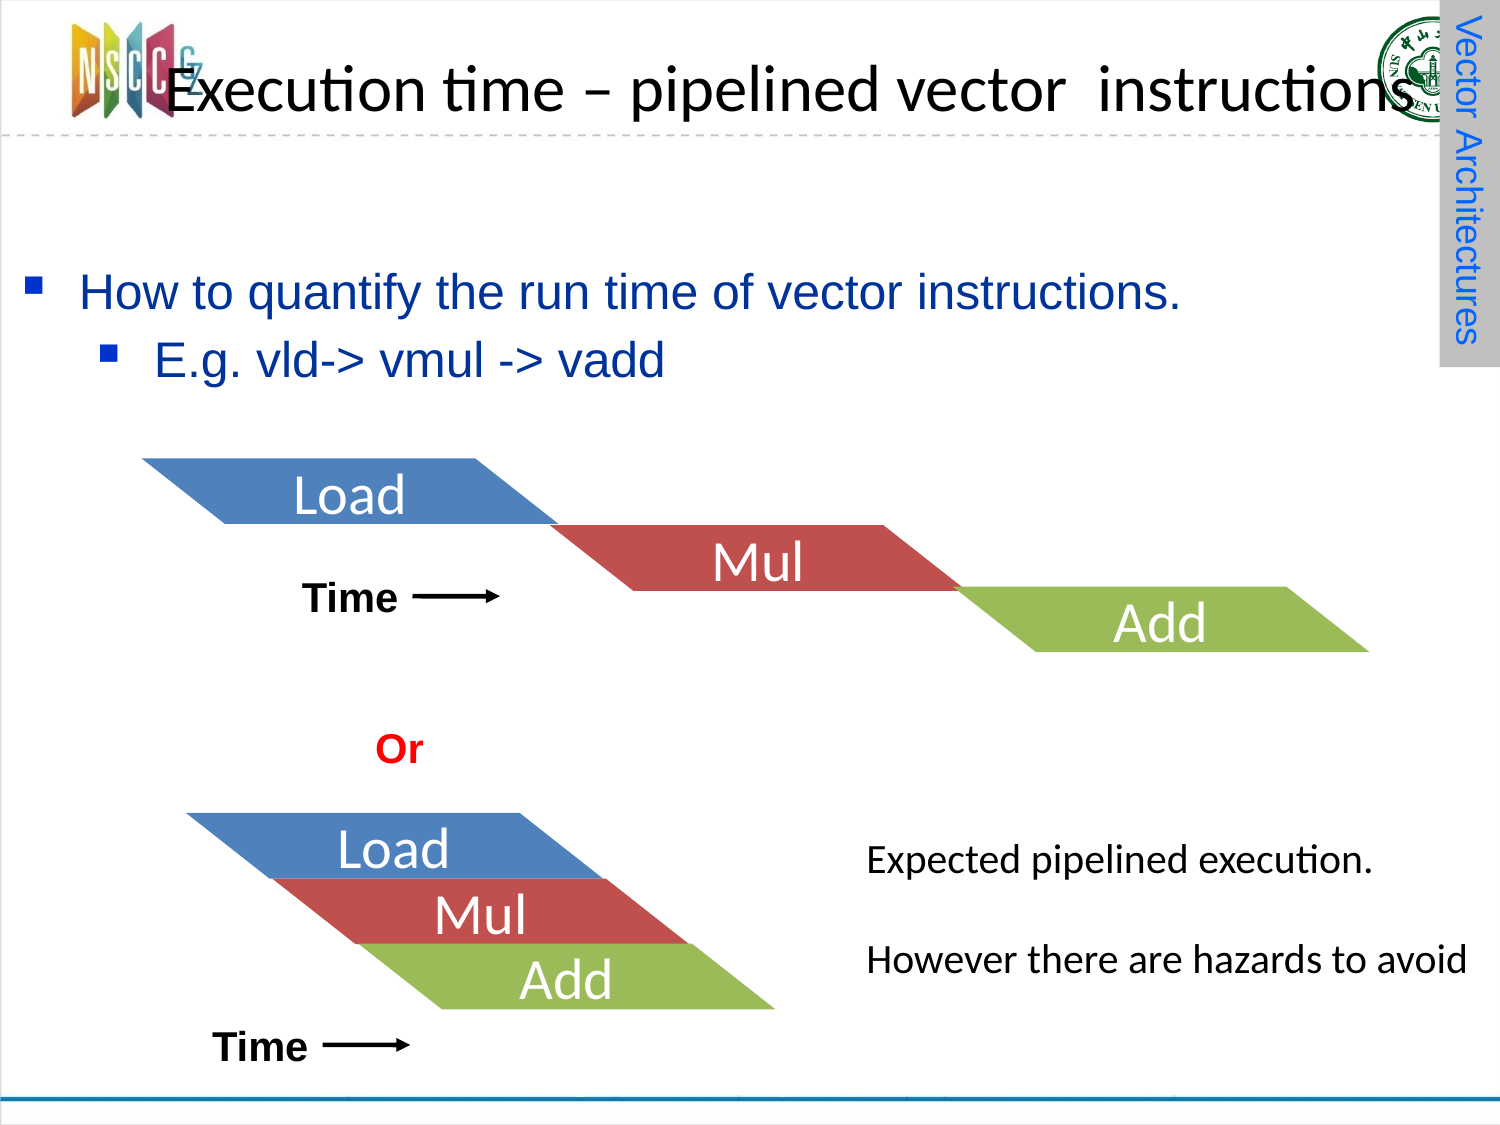

Vector Architectures
# Execution time – pipelined vector  instructions
How to quantify the run time of vector instructions.
E.g. vld-> vmul -> vadd
Load
Mul
Time

Add
Or
Load
Expected pipelined execution.

However there are hazards to avoid
Mul
Add
Time